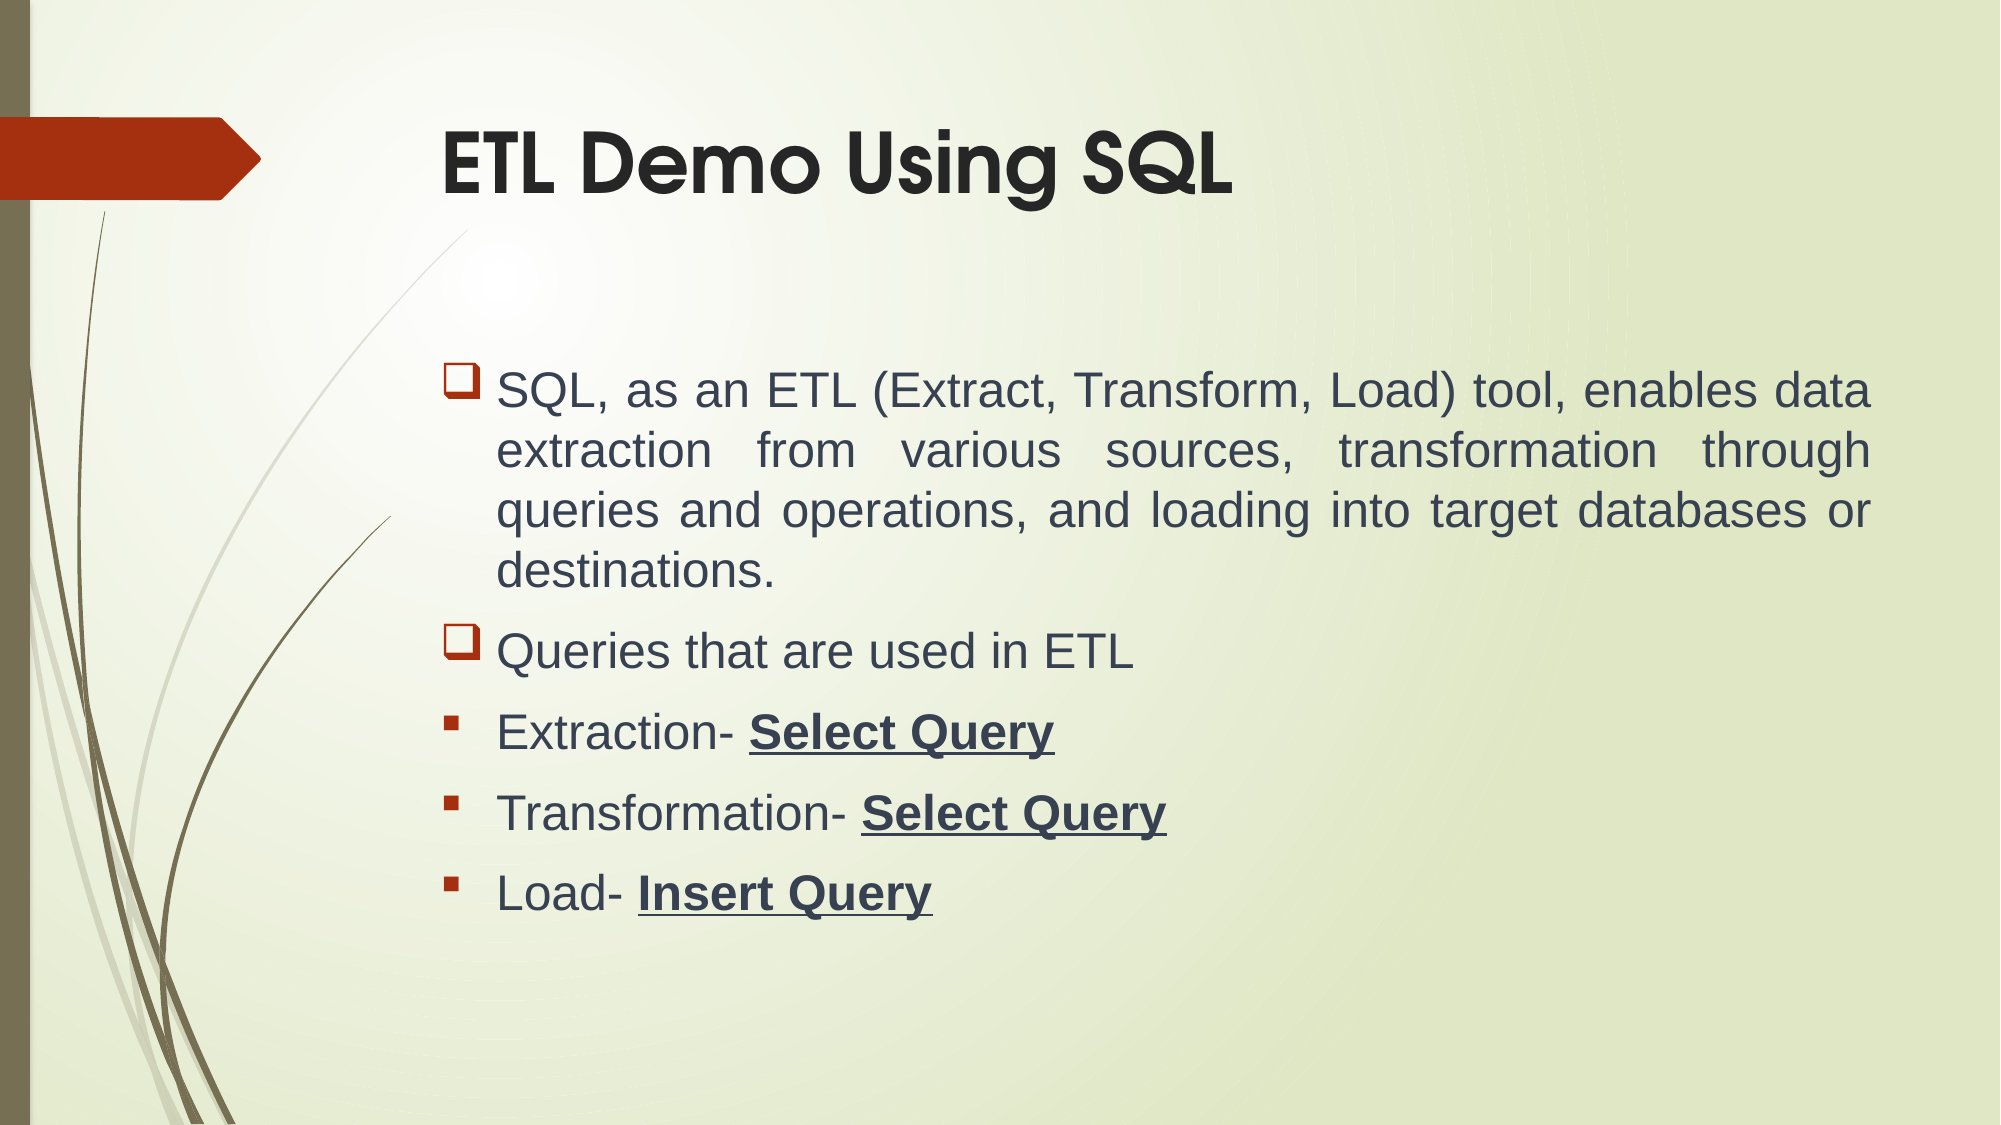

# ETL Demo Using SQL
SQL, as an ETL (Extract, Transform, Load) tool, enables data extraction from various sources, transformation through queries and operations, and loading into target databases or destinations.
Queries that are used in ETL
Extraction- Select Query
Transformation- Select Query
Load- Insert Query